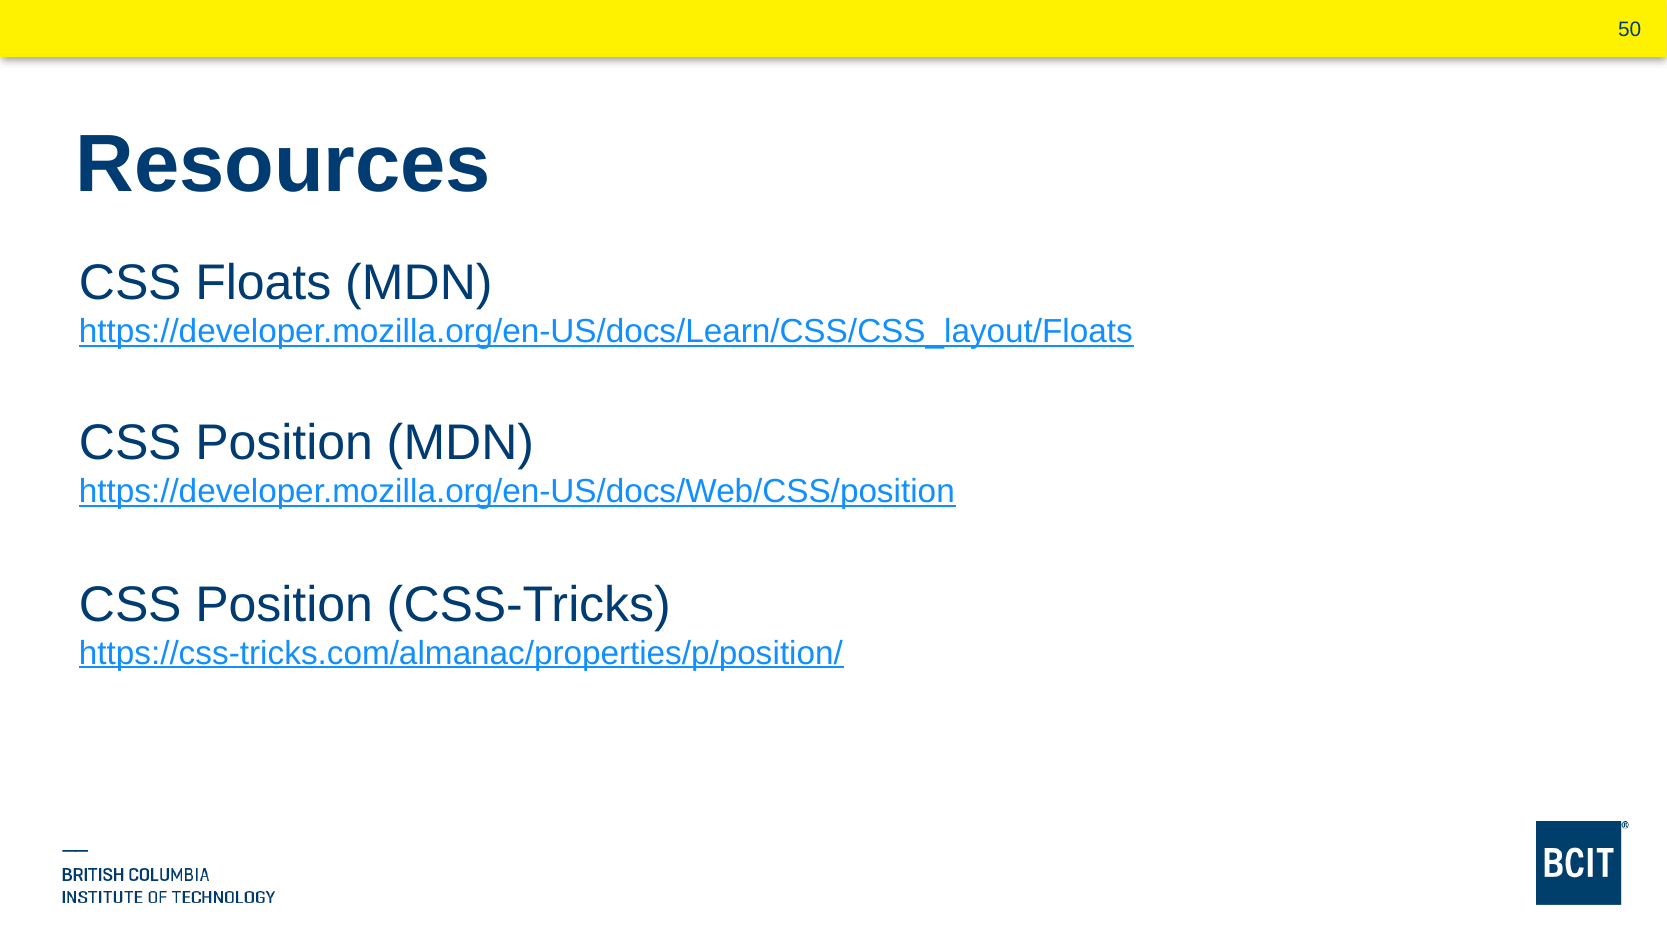

# Resources
CSS Floats (MDN)
https://developer.mozilla.org/en-US/docs/Learn/CSS/CSS_layout/Floats
CSS Position (MDN)
https://developer.mozilla.org/en-US/docs/Web/CSS/position
CSS Position (CSS-Tricks)
https://css-tricks.com/almanac/properties/p/position/